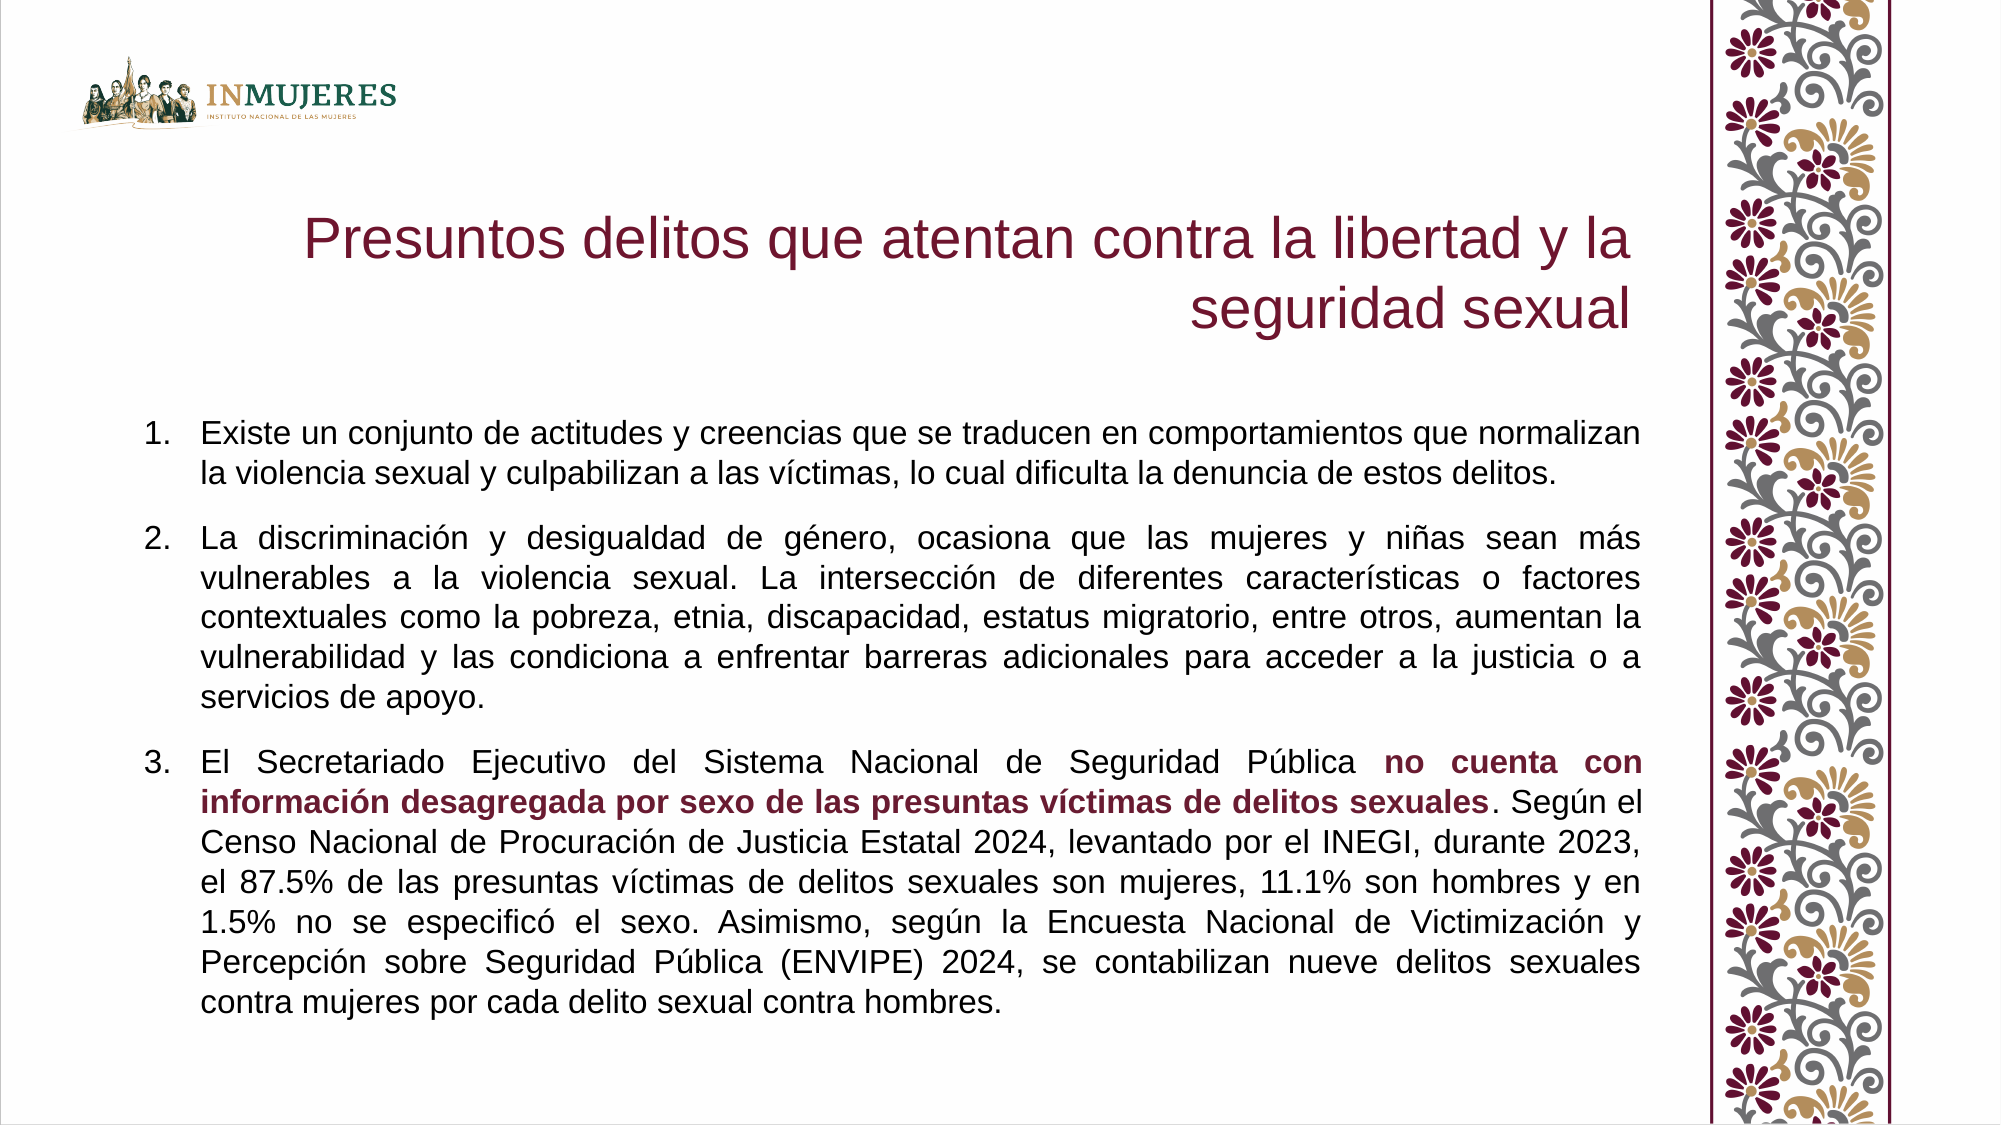

Presuntos delitos que atentan contra la libertad y la seguridad sexual
Existe un conjunto de actitudes y creencias que se traducen en comportamientos que normalizan la violencia sexual y culpabilizan a las víctimas, lo cual dificulta la denuncia de estos delitos.
La discriminación y desigualdad de género, ocasiona que las mujeres y niñas sean más vulnerables a la violencia sexual. La intersección de diferentes características o factores contextuales como la pobreza, etnia, discapacidad, estatus migratorio, entre otros, aumentan la vulnerabilidad y las condiciona a enfrentar barreras adicionales para acceder a la justicia o a servicios de apoyo.
El Secretariado Ejecutivo del Sistema Nacional de Seguridad Pública no cuenta con información desagregada por sexo de las presuntas víctimas de delitos sexuales. Según el Censo Nacional de Procuración de Justicia Estatal 2024, levantado por el INEGI, durante 2023, el 87.5% de las presuntas víctimas de delitos sexuales son mujeres, 11.1% son hombres y en 1.5% no se especificó el sexo. Asimismo, según la Encuesta Nacional de Victimización y Percepción sobre Seguridad Pública (ENVIPE) 2024, se contabilizan nueve delitos sexuales contra mujeres por cada delito sexual contra hombres.